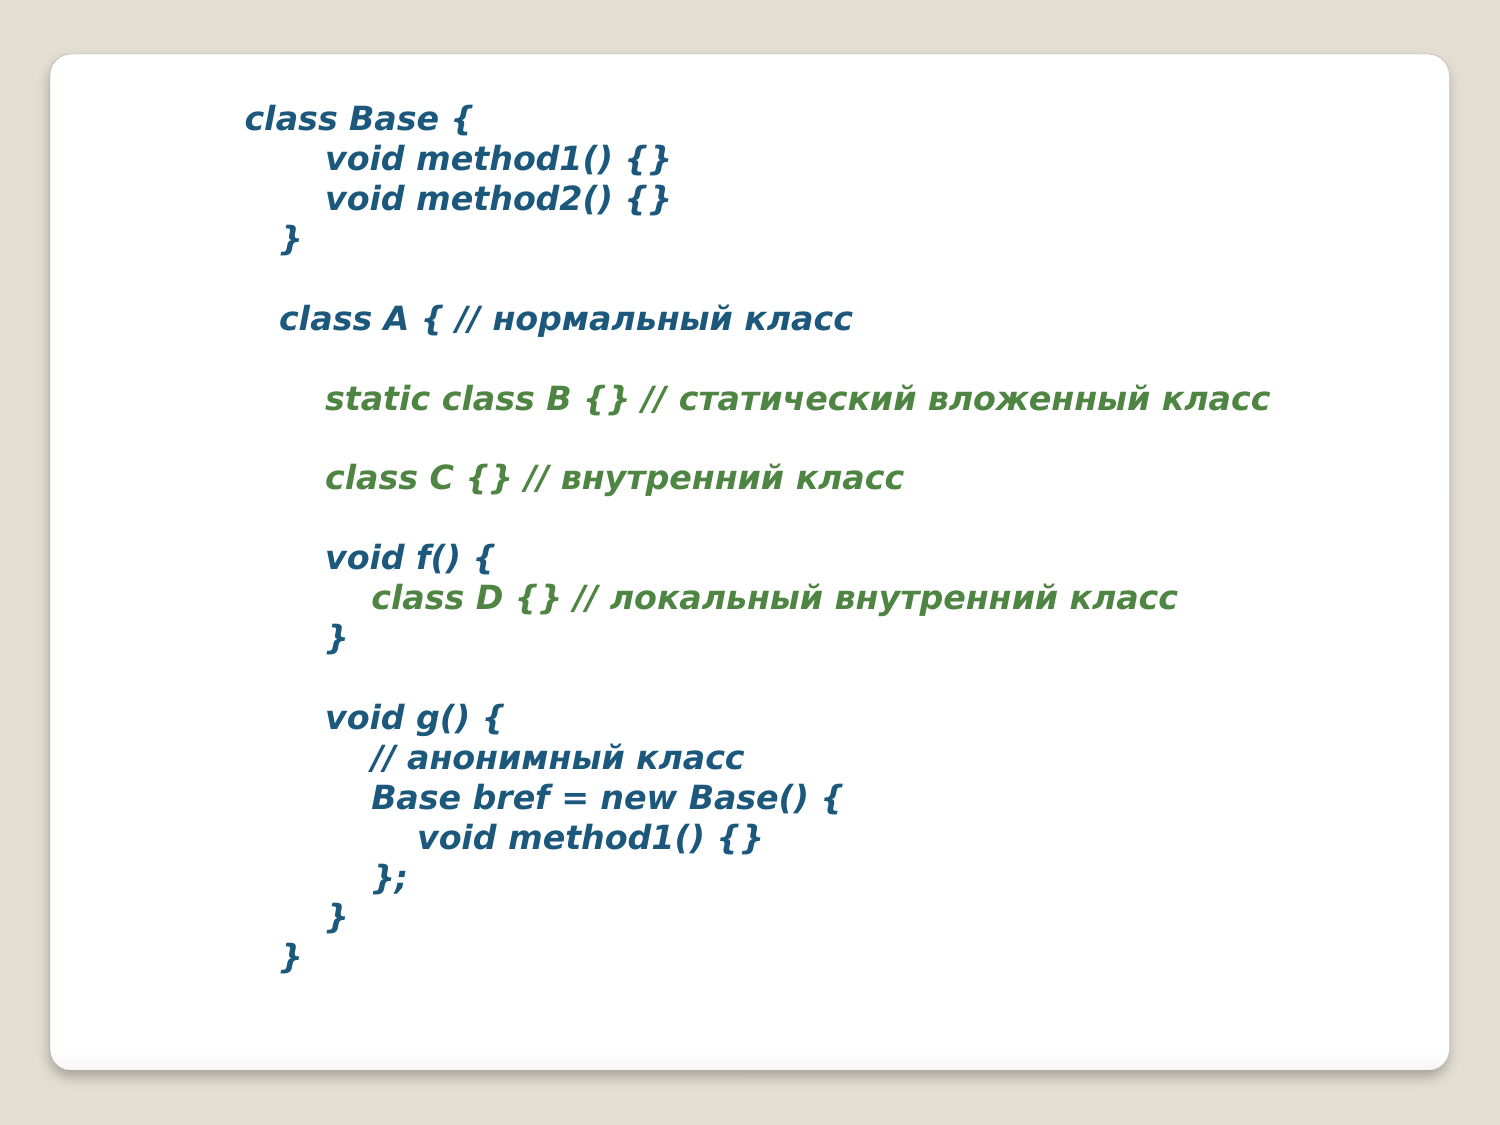

class Base {
        void method1() {}
        void method2() {}
    }

    class A { // нормальный класс

        static class B {} // статический вложенный класс

        class C {} // внутренний класс

        void f() {
            class D {} // локальный внутренний класс
        }

        void g() {
            // анонимный класс
            Base bref = new Base() {
                void method1() {}
            };
        }
    }